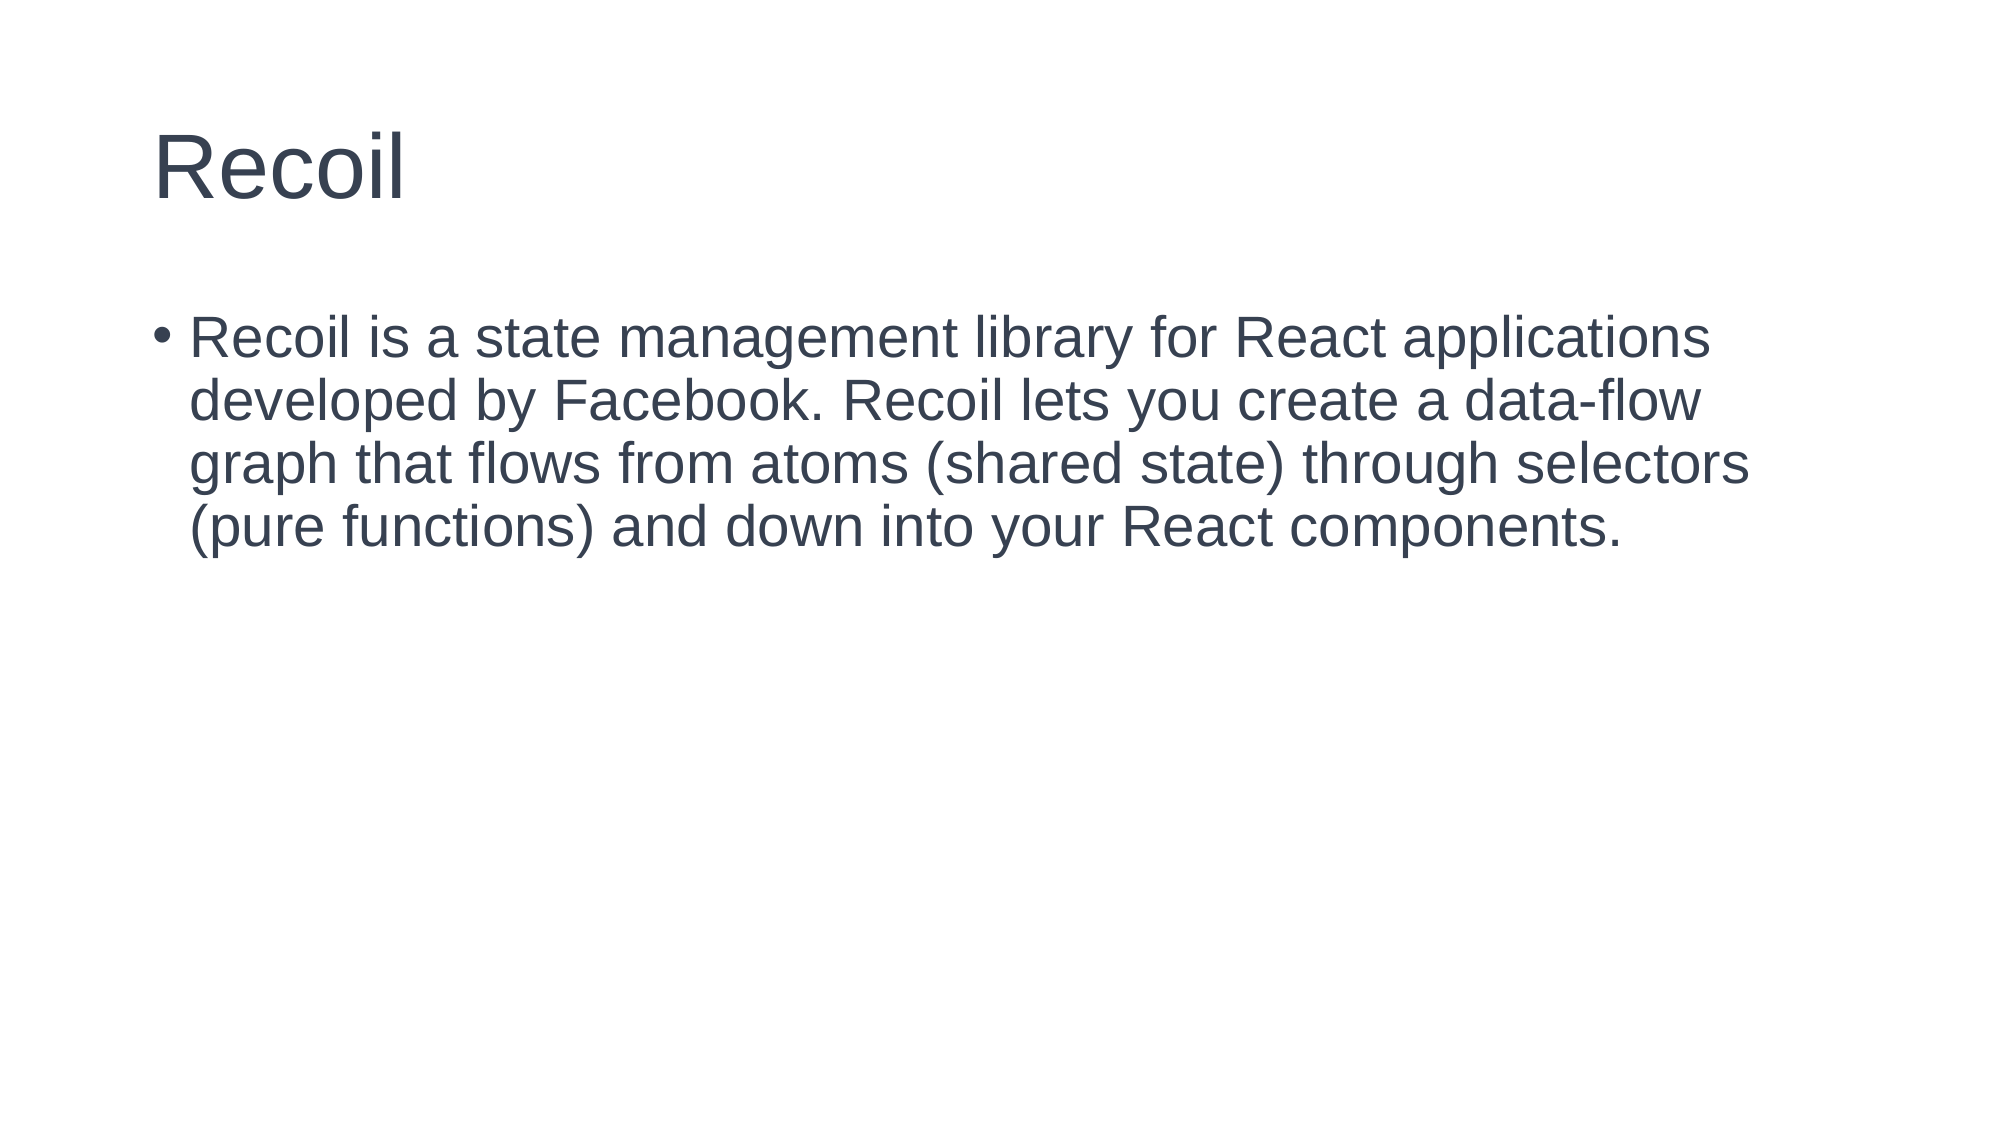

# Recoil
Recoil is a state management library for React applications developed by Facebook. Recoil lets you create a data-flow graph that flows from atoms (shared state) through selectors (pure functions) and down into your React components.